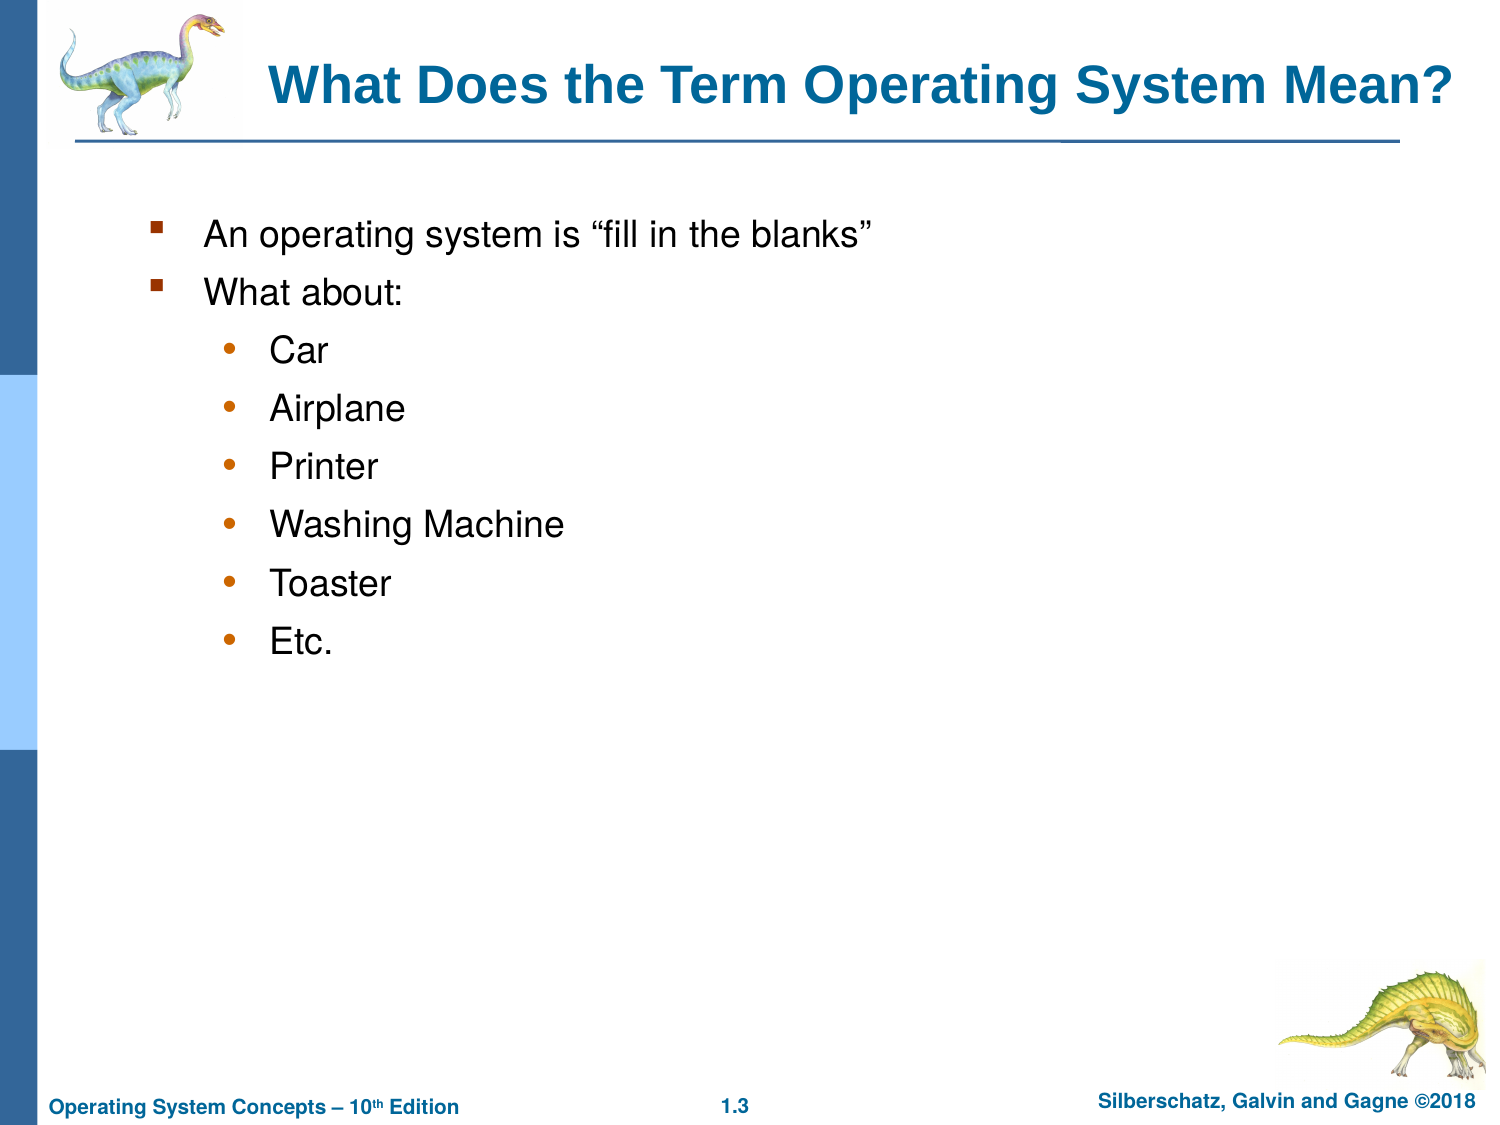

What Does the Term Operating System Mean?
An operating system is “fill in the blanks”
What about:
Car
Airplane
Printer
Washing Machine
Toaster
Etc.